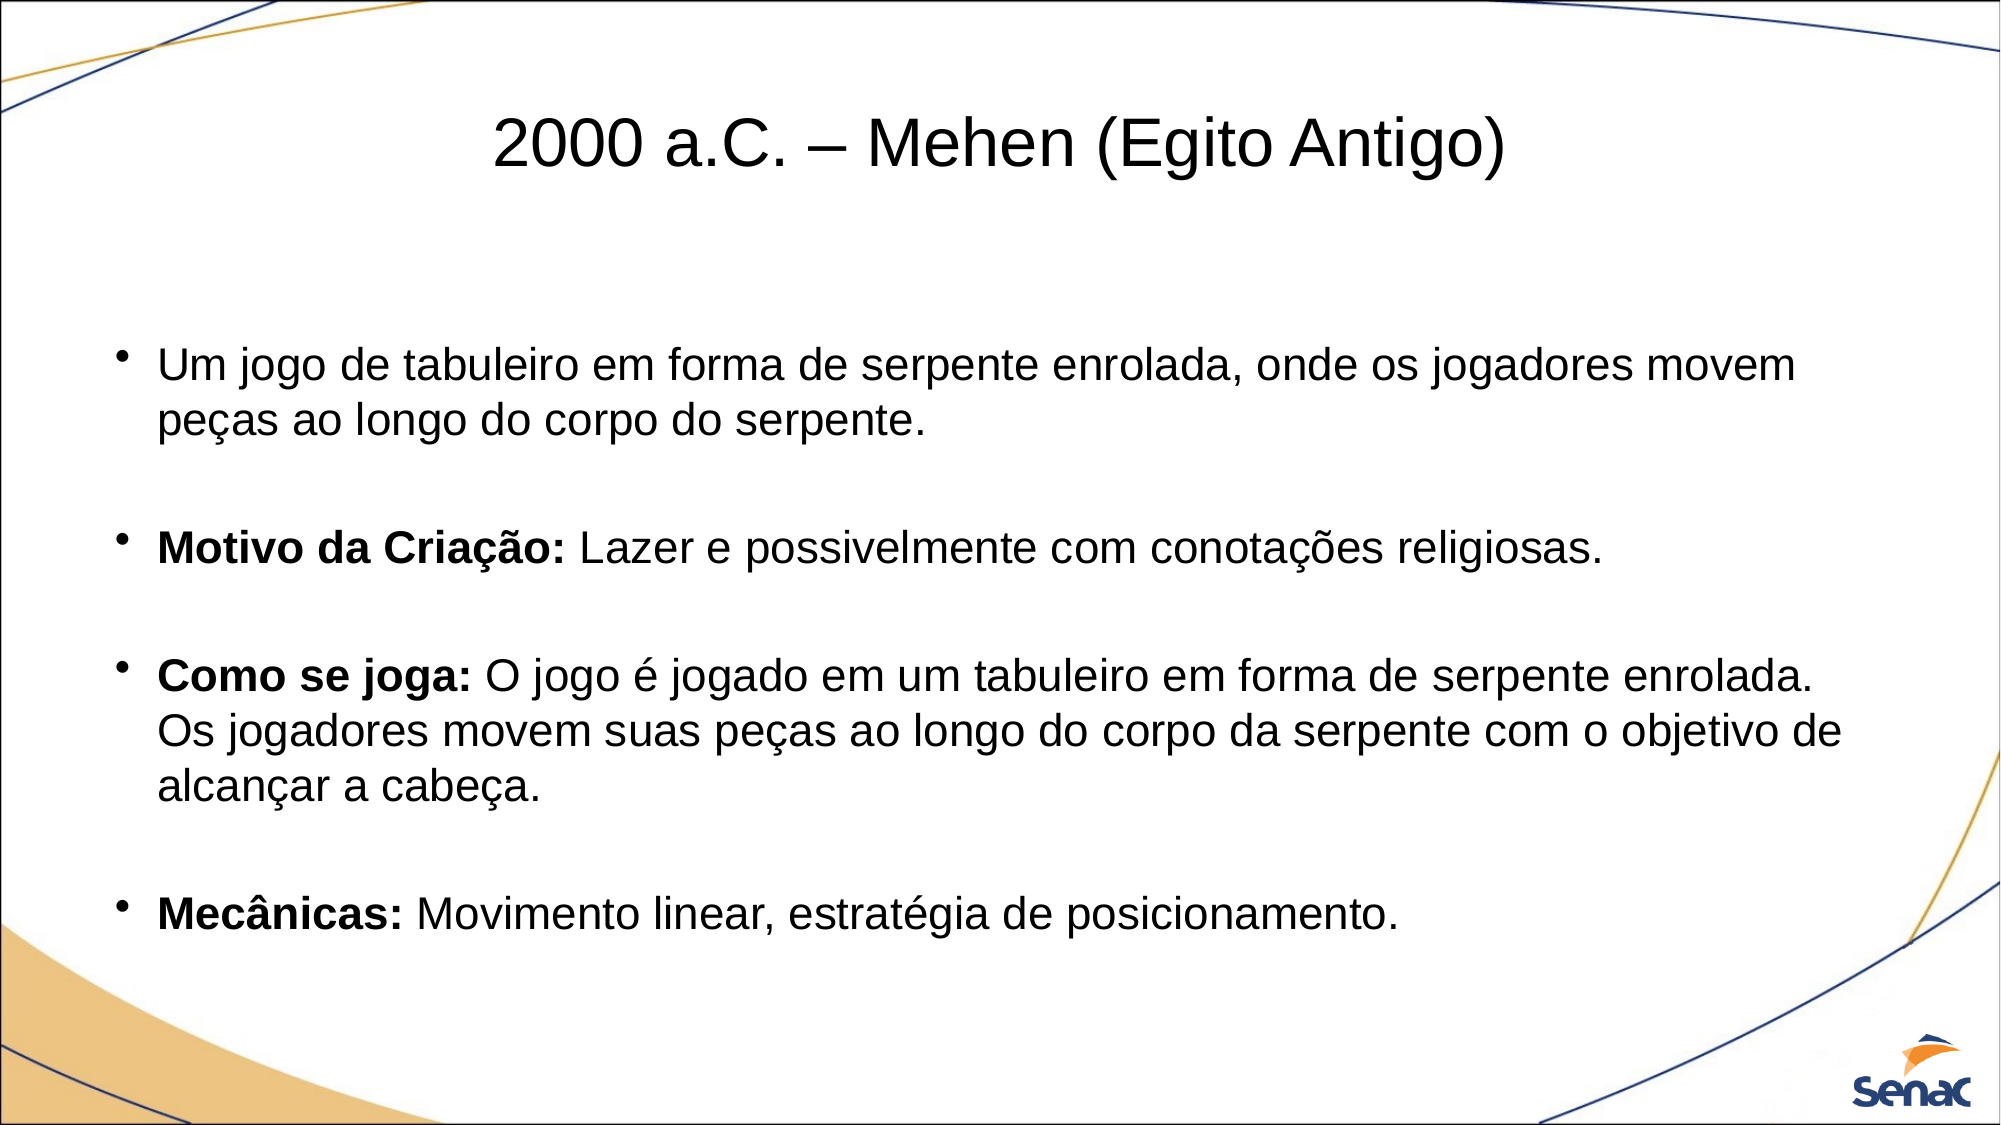

# 2000 a.C. – Mehen (Egito Antigo)

Um jogo de tabuleiro em forma de serpente enrolada, onde os jogadores movem peças ao longo do corpo do serpente.

Motivo da Criação: Lazer e possivelmente com conotações religiosas.

Como se joga: O jogo é jogado em um tabuleiro em forma de serpente enrolada. Os jogadores movem suas peças ao longo do corpo da serpente com o objetivo de alcançar a cabeça.

Mecânicas: Movimento linear, estratégia de posicionamento.